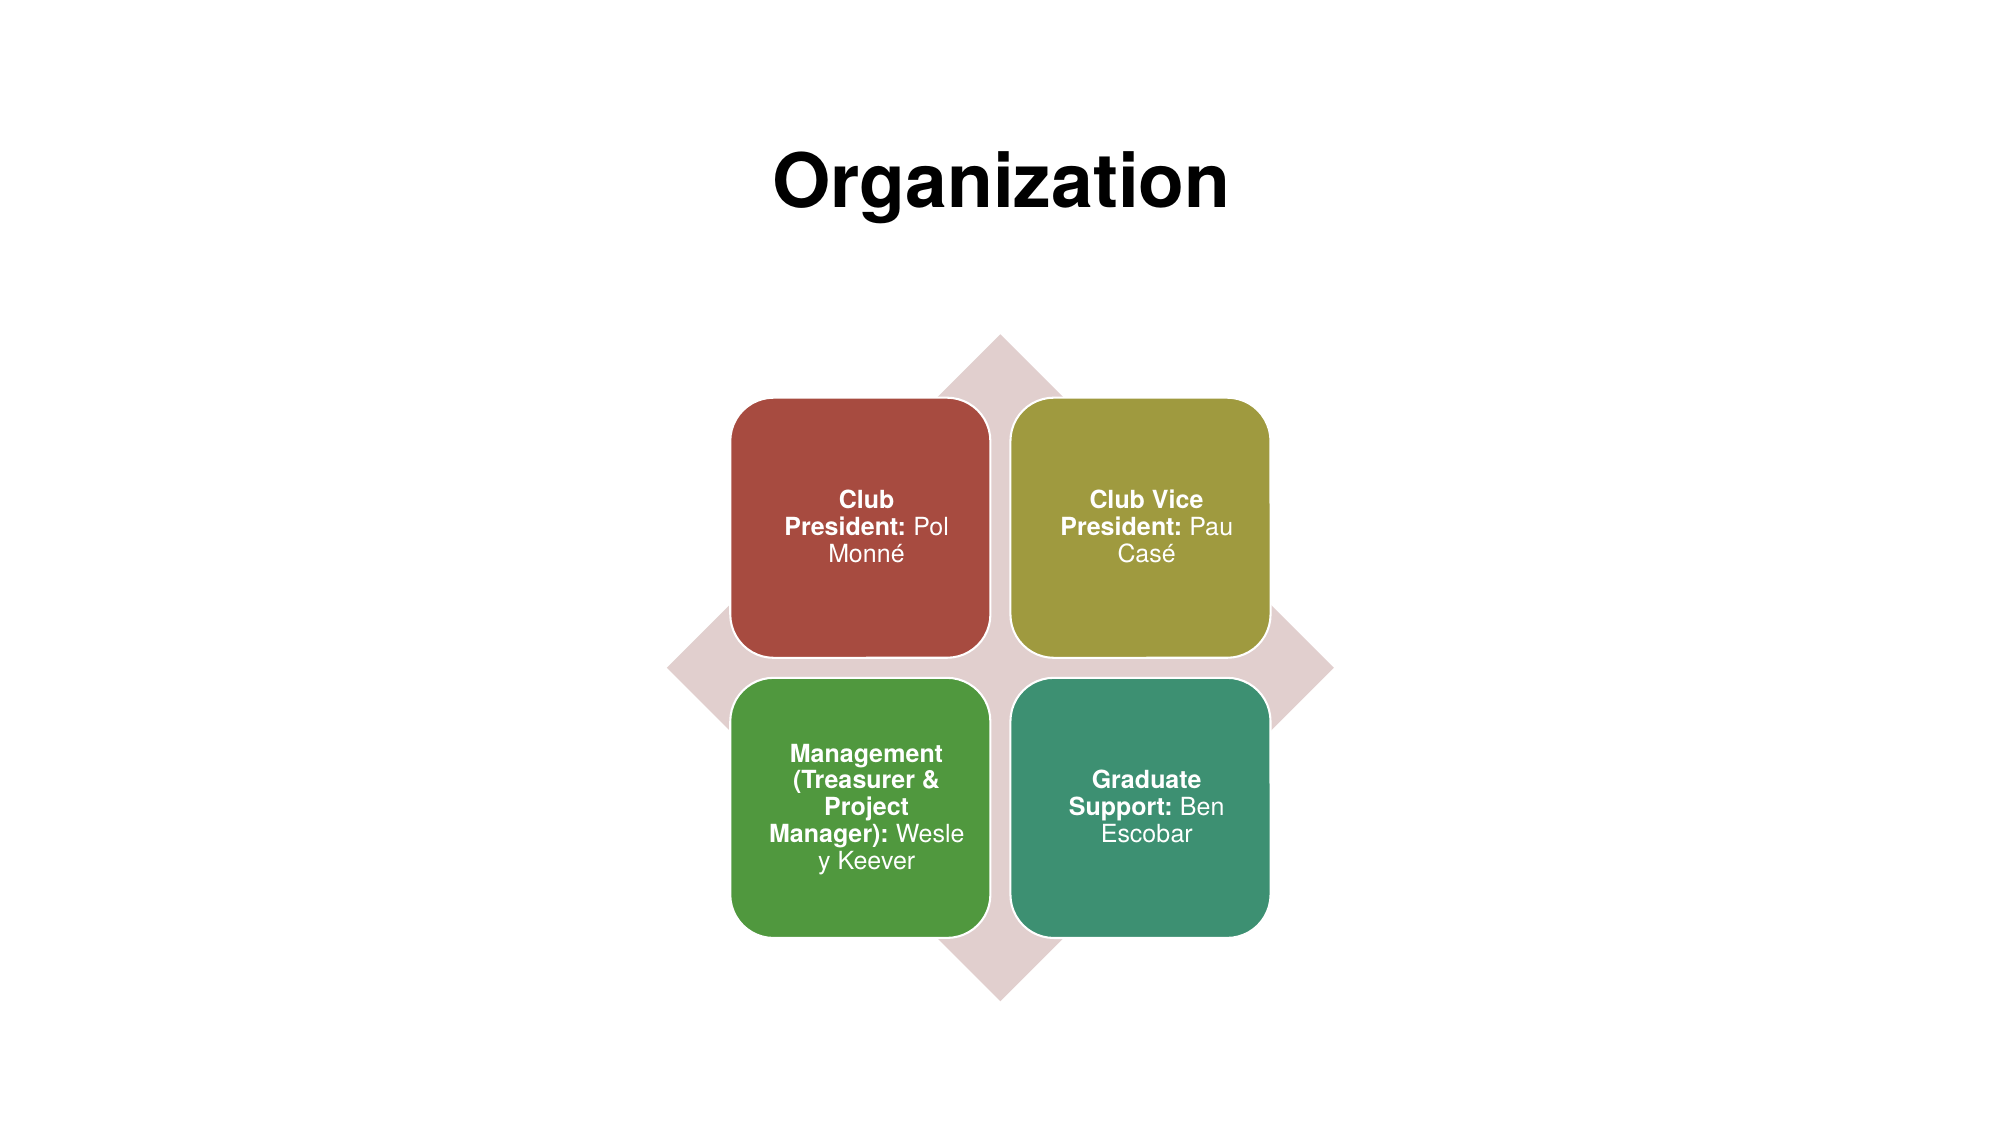

# Organization
Club President: Pol Monné
Club Vice President: Pau Casé
Management (Treasurer & Project Manager): Wesley Keever
Graduate Support: Ben Escobar